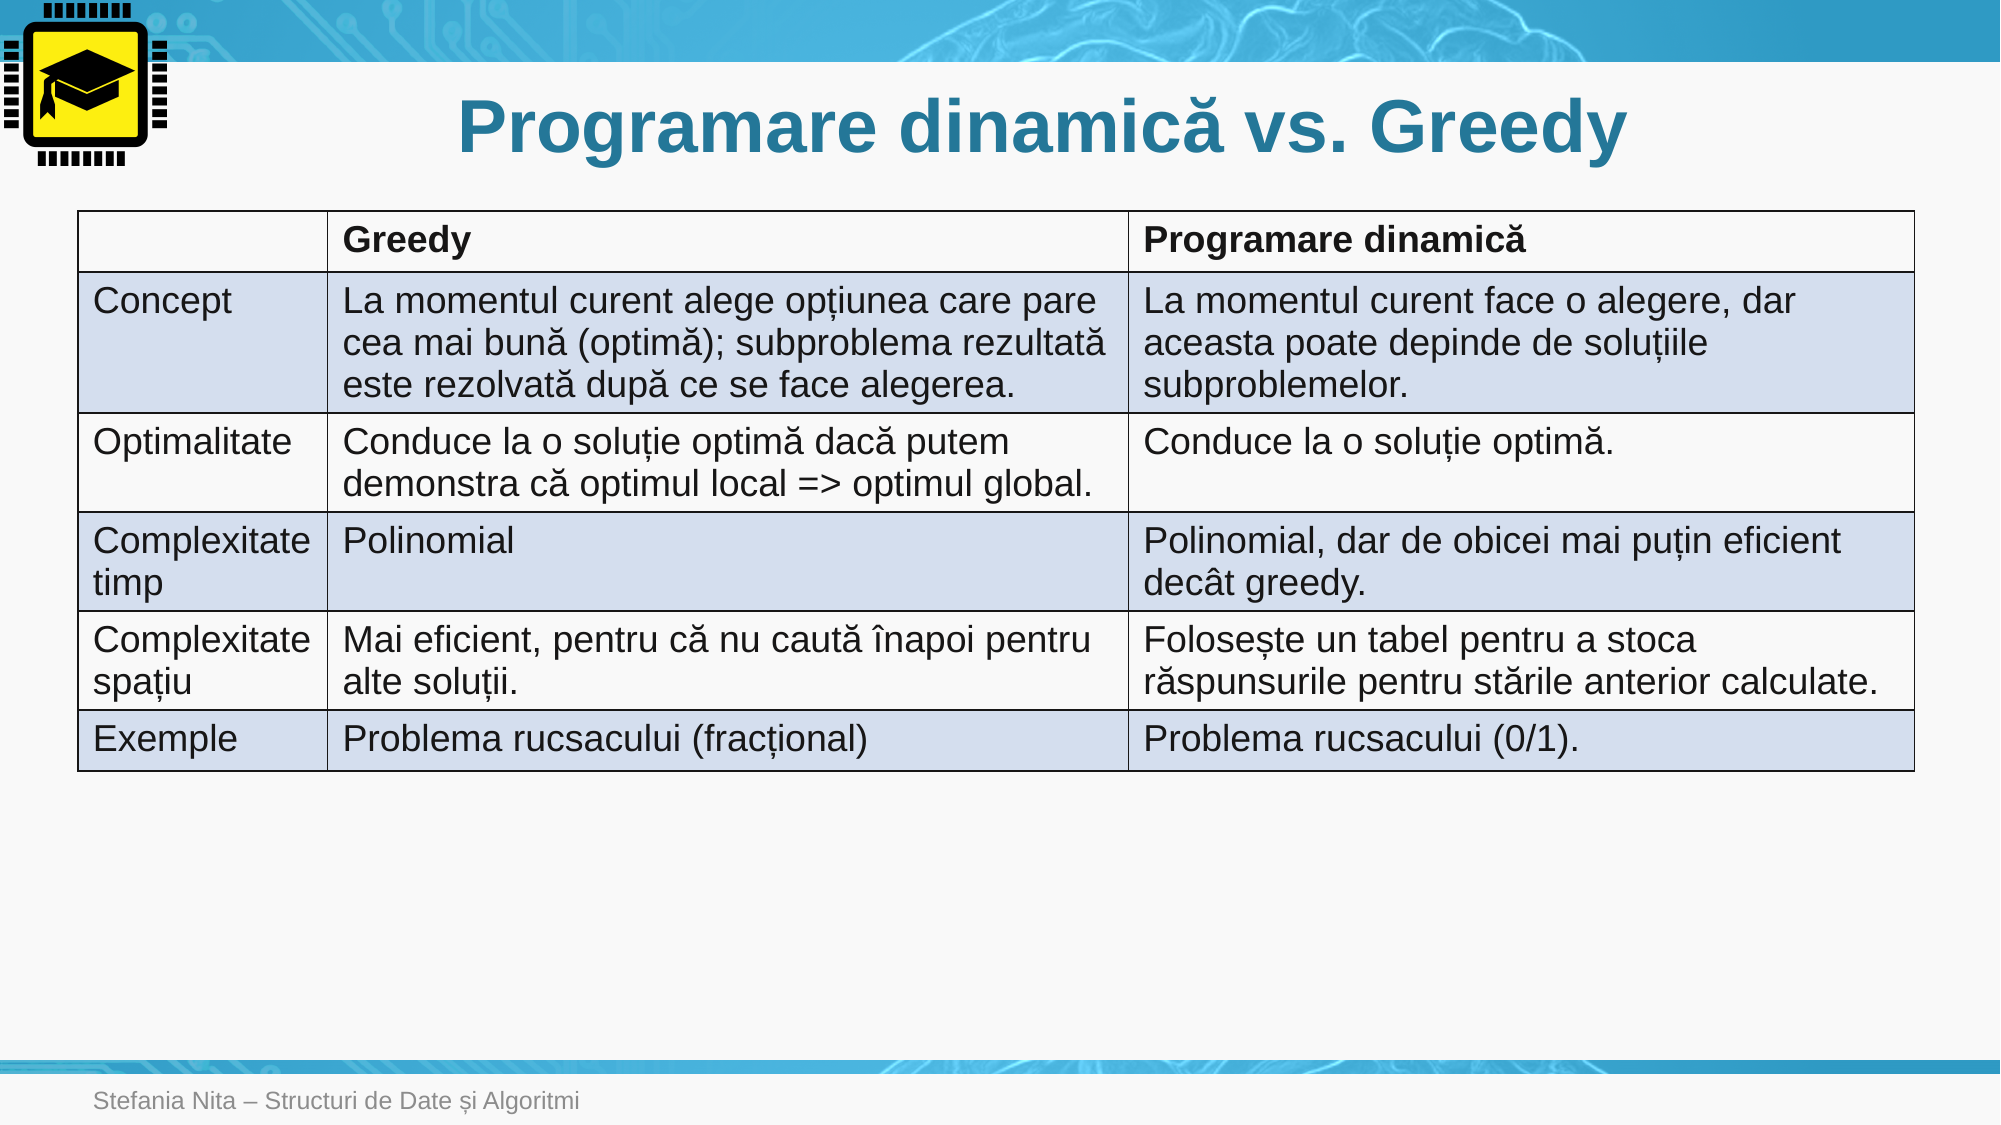

# Programare dinamică vs. Greedy
|  | Greedy | Programare dinamică |
| --- | --- | --- |
| Concept | La momentul curent alege opțiunea care pare cea mai bună (optimă); subproblema rezultată este rezolvată după ce se face alegerea. | La momentul curent face o alegere, dar aceasta poate depinde de soluțiile subproblemelor. |
| Optimalitate | Conduce la o soluție optimă dacă putem demonstra că optimul local => optimul global. | Conduce la o soluție optimă. |
| Complexitate timp | Polinomial | Polinomial, dar de obicei mai puțin eficient decât greedy. |
| Complexitate spațiu | Mai eficient, pentru că nu caută înapoi pentru alte soluții. | Folosește un tabel pentru a stoca răspunsurile pentru stările anterior calculate. |
| Exemple | Problema rucsacului (fracțional) | Problema rucsacului (0/1). |
Stefania Nita – Structuri de Date și Algoritmi